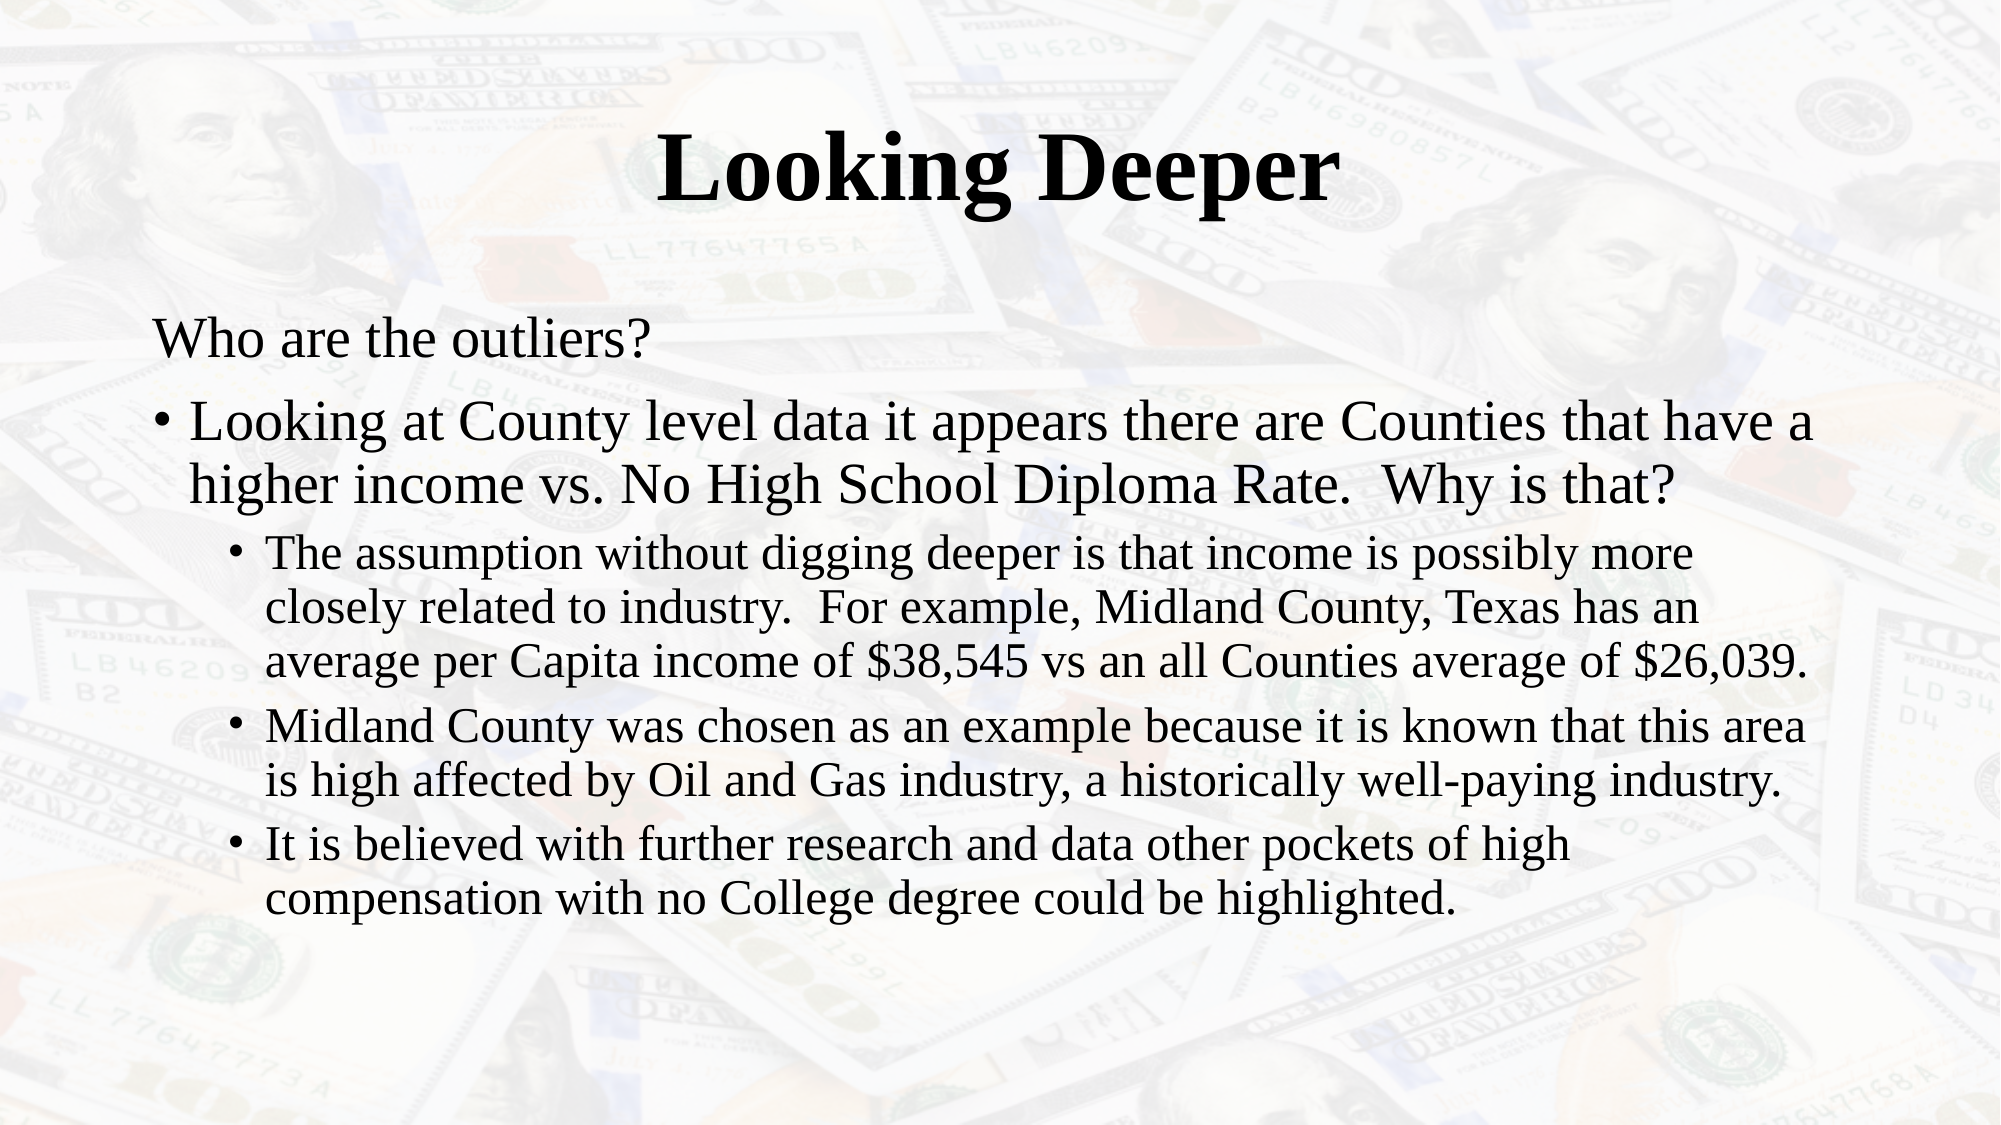

# Looking Deeper
Who are the outliers?
Looking at County level data it appears there are Counties that have a higher income vs. No High School Diploma Rate.  Why is that?
The assumption without digging deeper is that income is possibly more closely related to industry.  For example, Midland County, Texas has an average per Capita income of $38,545 vs an all Counties average of $26,039.
Midland County was chosen as an example because it is known that this area is high affected by Oil and Gas industry, a historically well-paying industry.
It is believed with further research and data other pockets of high compensation with no College degree could be highlighted.